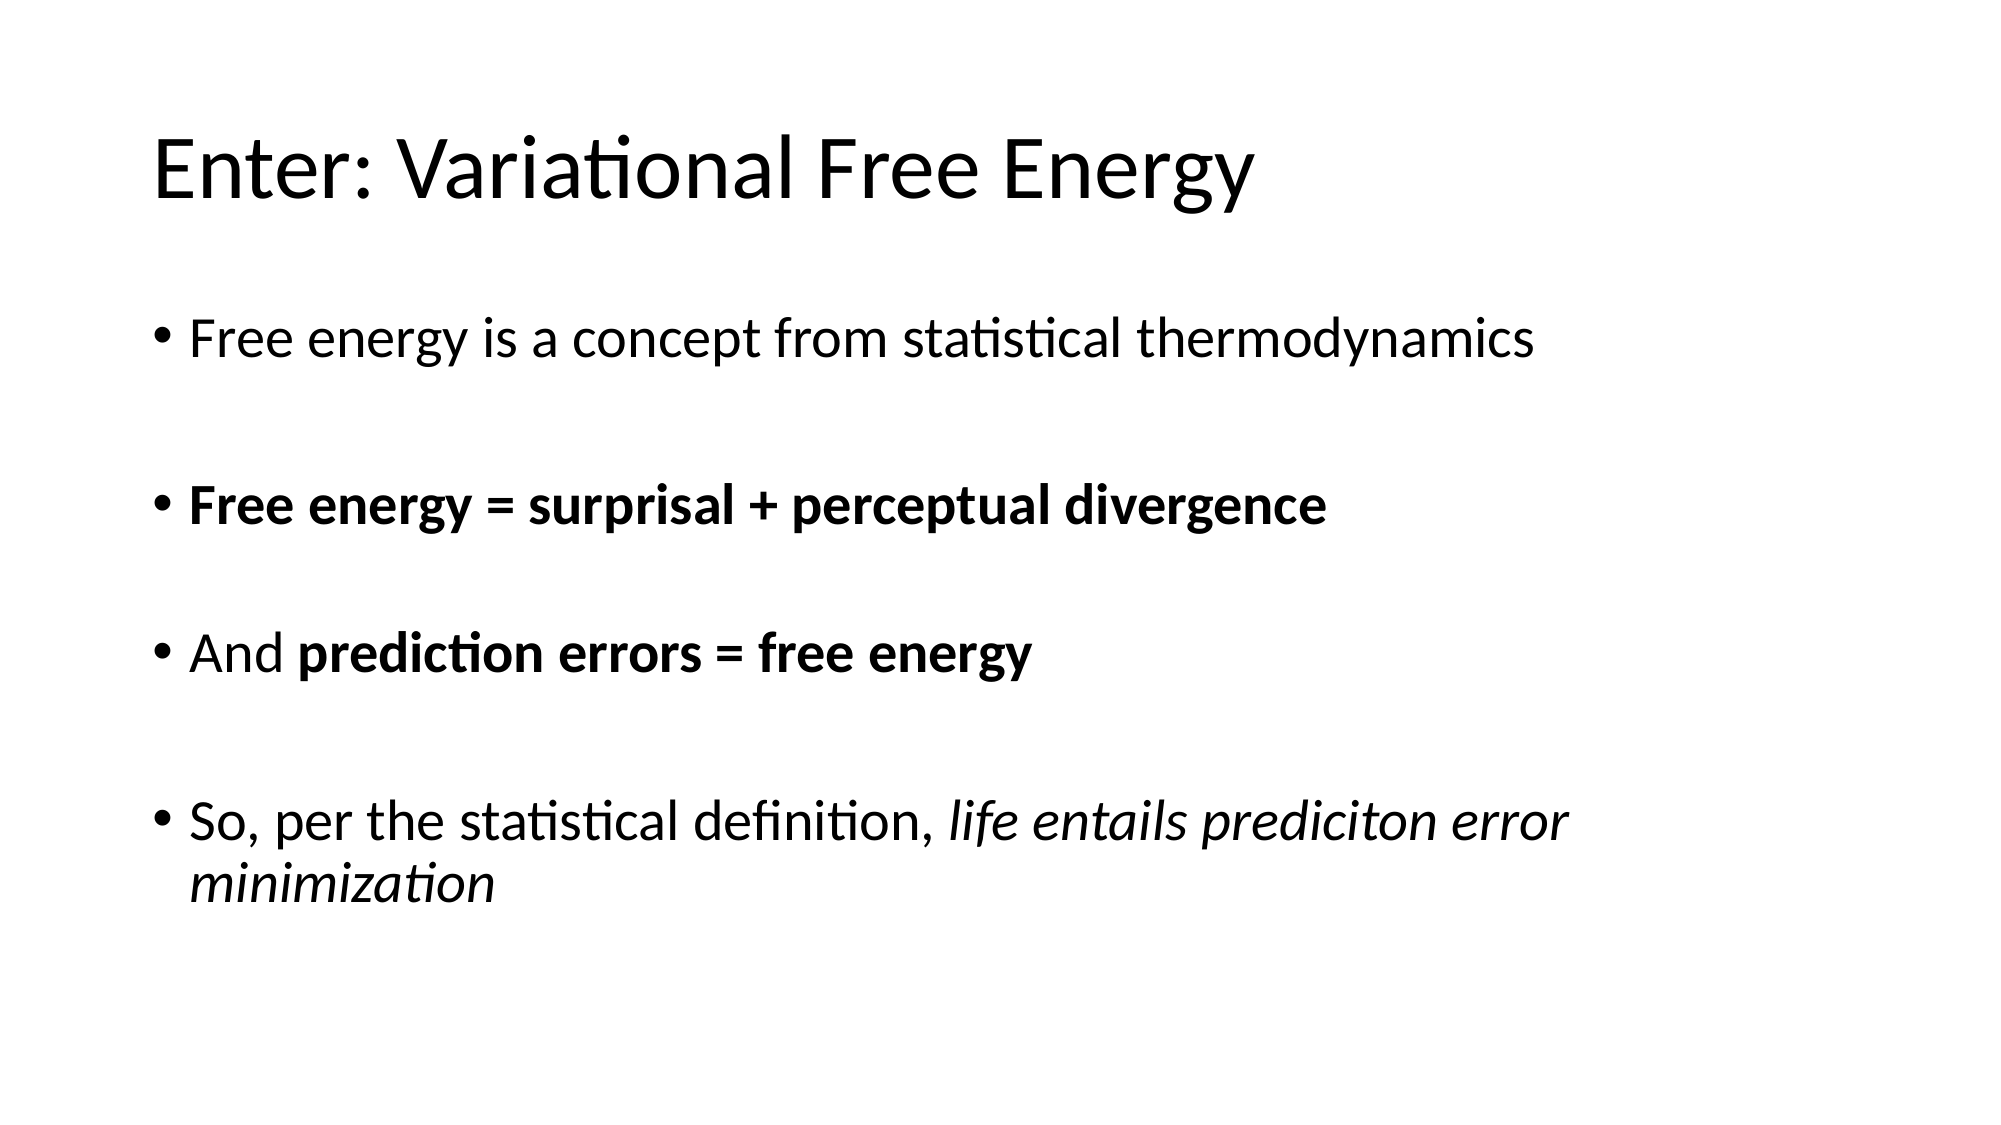

# Enter: Variational Free Energy
Free energy is a concept from statistical thermodynamics

Free energy = surprisal + perceptual divergence

And prediction errors = free energy

So, per the statistical definition, life entails prediciton error minimization